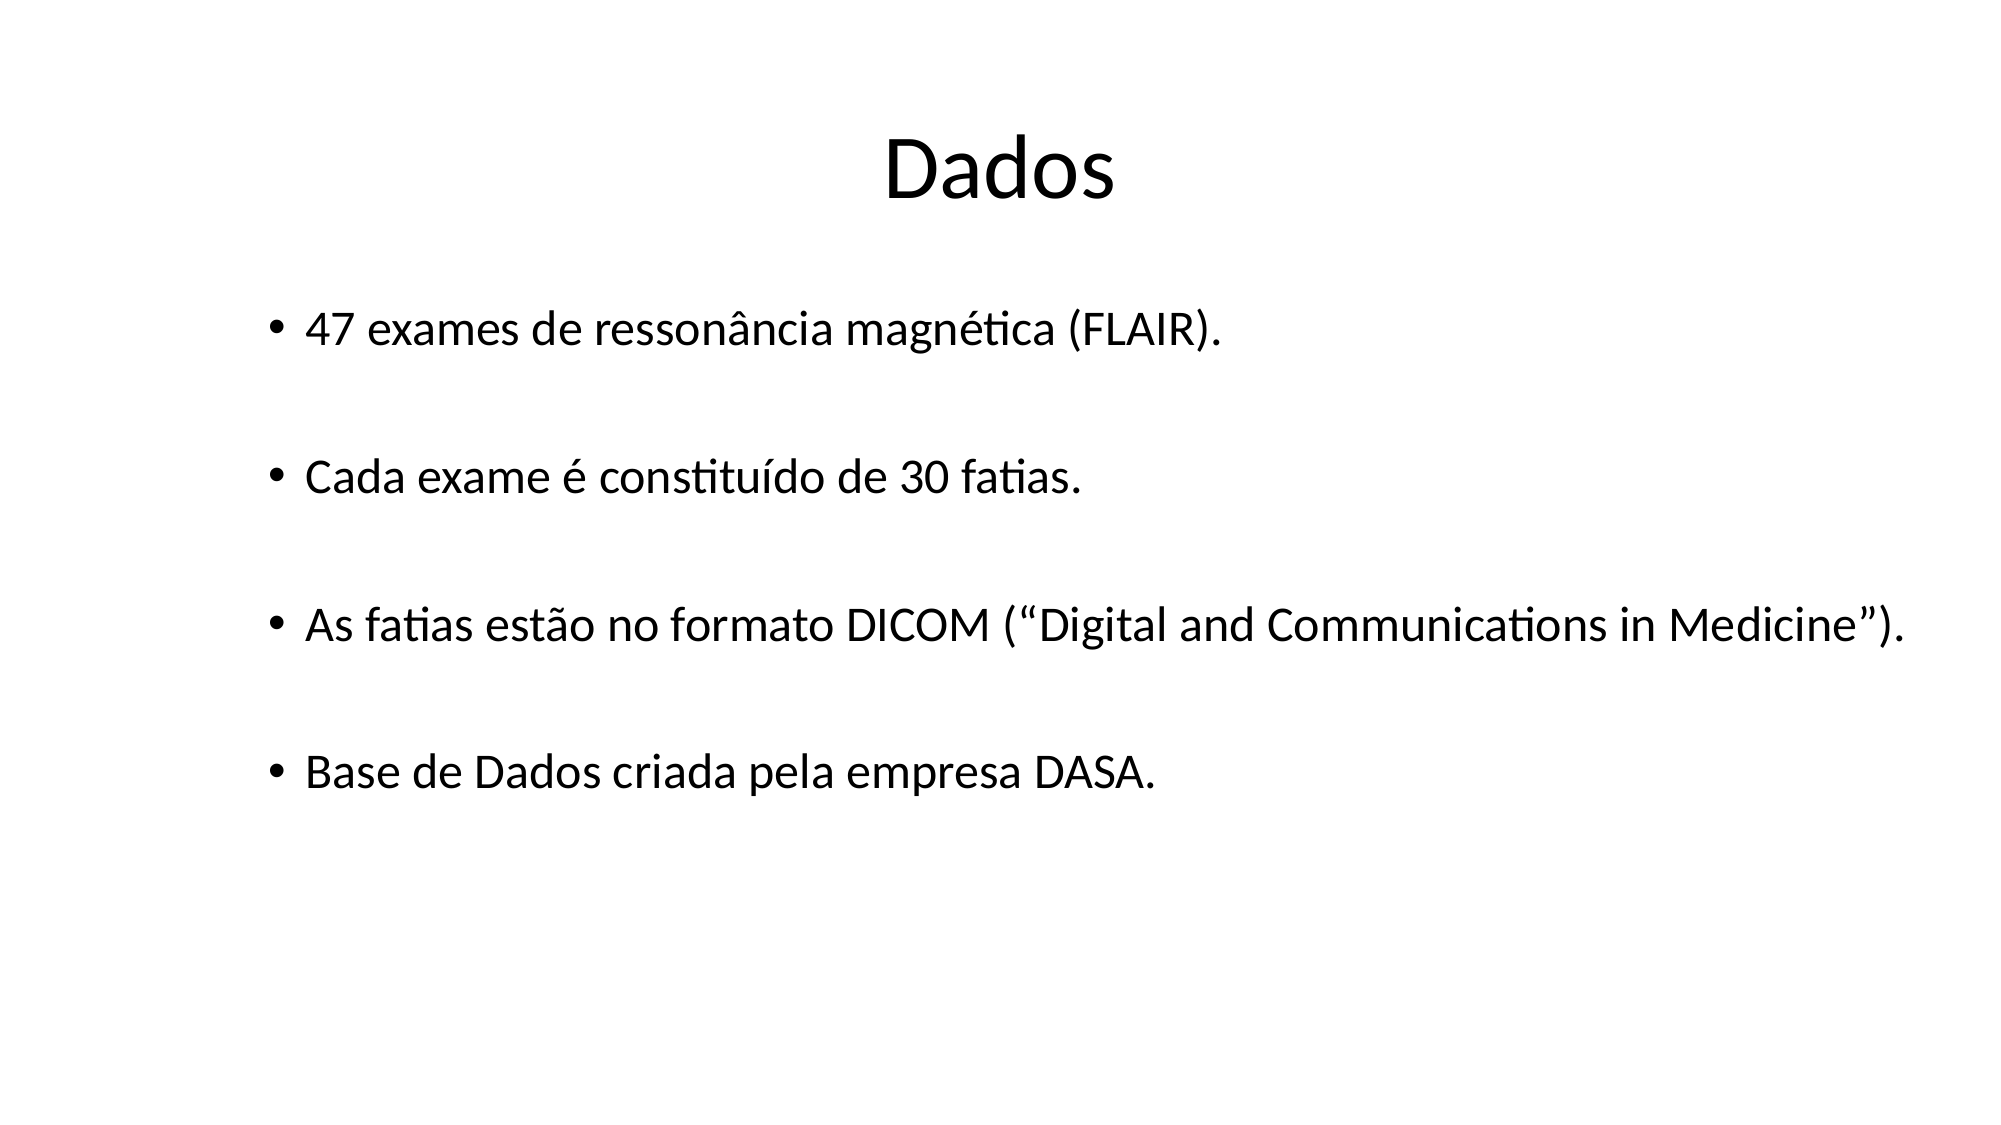

# Dados
47 exames de ressonância magnética (FLAIR).

Cada exame é constituído de 30 fatias.

As fatias estão no formato DICOM (“Digital and Communications in Medicine”).

Base de Dados criada pela empresa DASA.